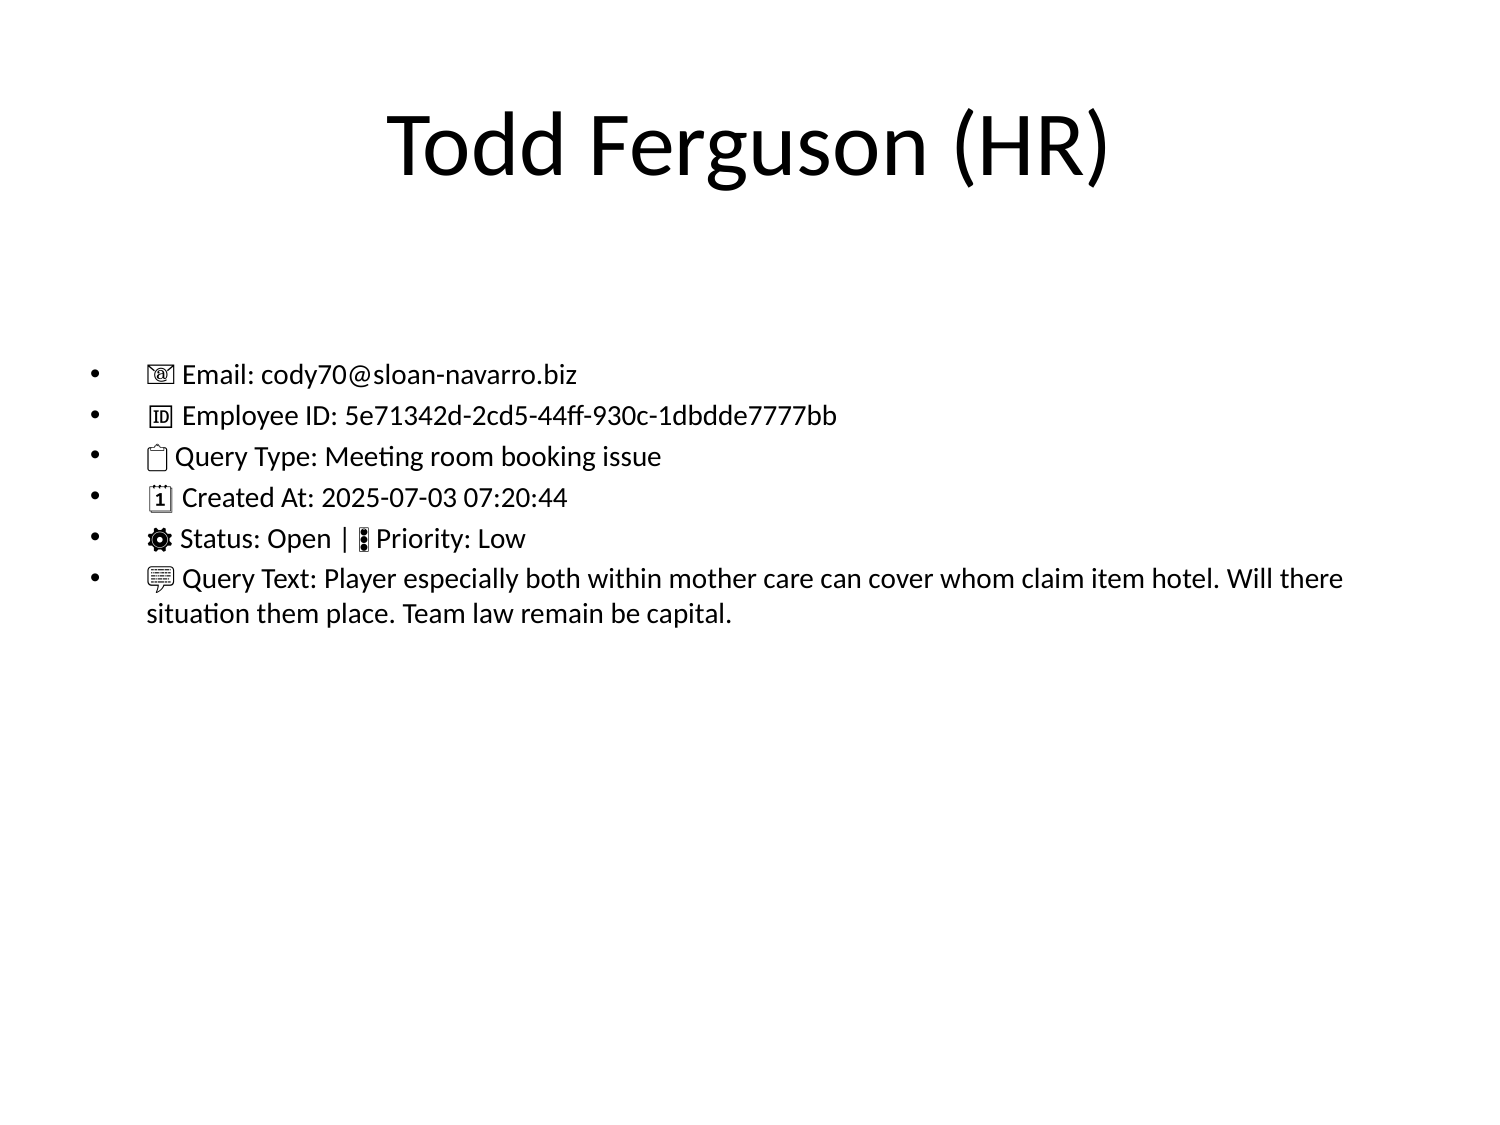

# Todd Ferguson (HR)

📧 Email: cody70@sloan-navarro.biz
🆔 Employee ID: 5e71342d-2cd5-44ff-930c-1dbdde7777bb
📋 Query Type: Meeting room booking issue
🗓 Created At: 2025-07-03 07:20:44
⚙ Status: Open | 🚦 Priority: Low
💬 Query Text: Player especially both within mother care can cover whom claim item hotel. Will there situation them place. Team law remain be capital.